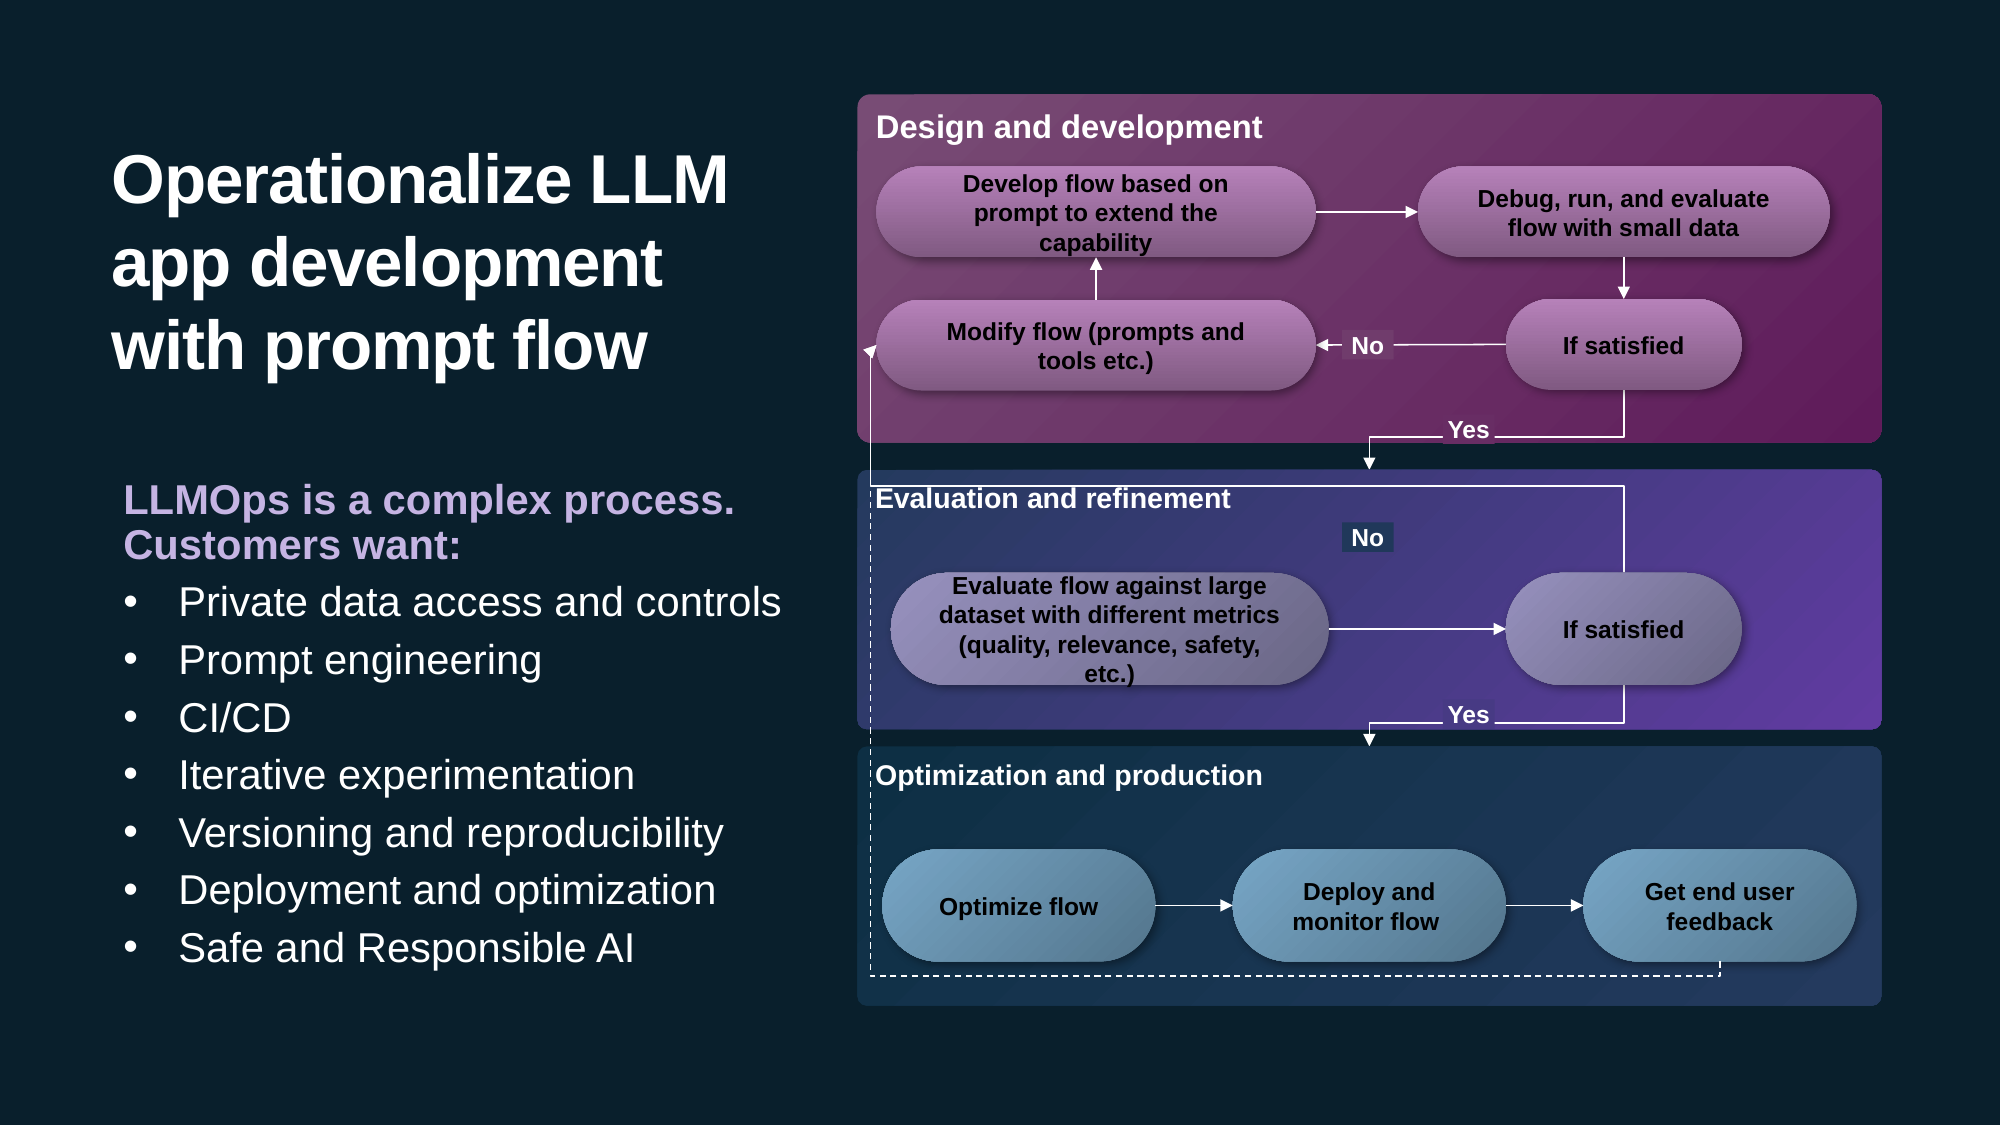

# Operationalize LLM app development with prompt flow
Design and development
Develop flow based on prompt to extend the capability
Debug, run, and evaluate flow with small data
If satisfied
Modify flow (prompts and tools etc.)
No
Yes
Evaluation and refinement
LLMOps is a complex process. Customers want:
Private data access and controls
Prompt engineering
CI/CD
Iterative experimentation
Versioning and reproducibility
Deployment and optimization
Safe and Responsible AI
No
Evaluate flow against large dataset with different metrics (quality, relevance, safety, etc.)
If satisfied
Yes
Optimization and production
Optimize flow
Deploy and monitor flow
Get end user feedback